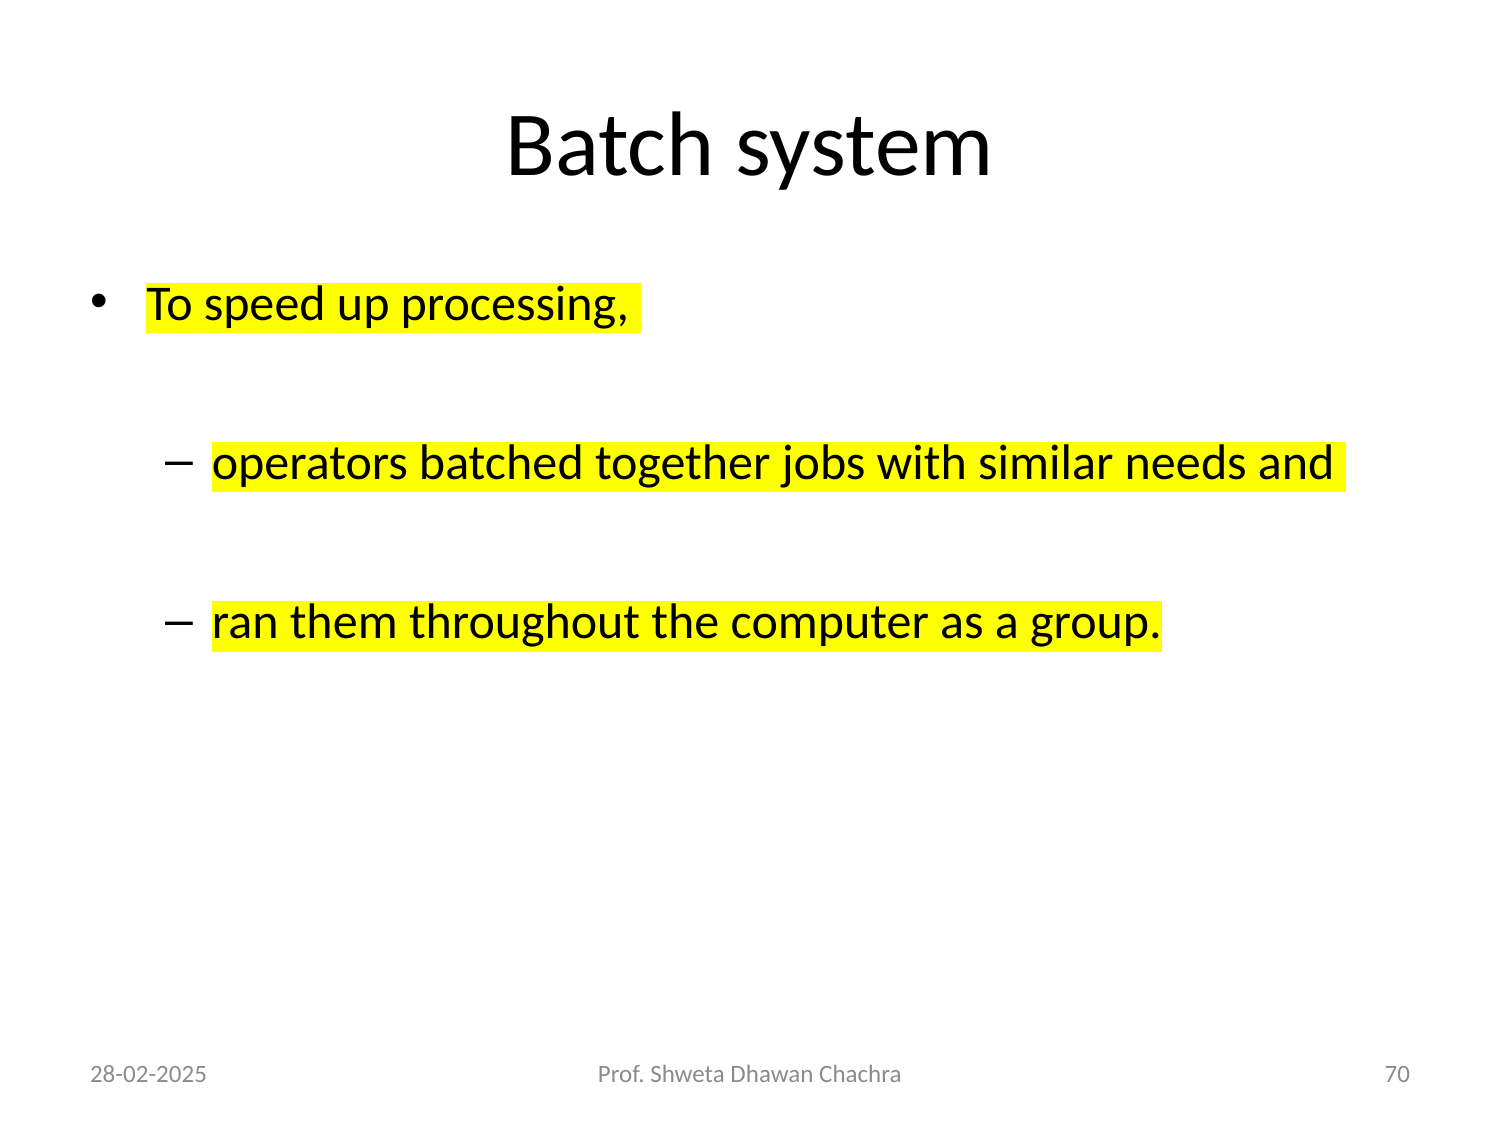

# Batch system
To speed up processing,

operators batched together jobs with similar needs and

ran them throughout the computer as a group.
28-02-2025
Prof. Shweta Dhawan Chachra
70